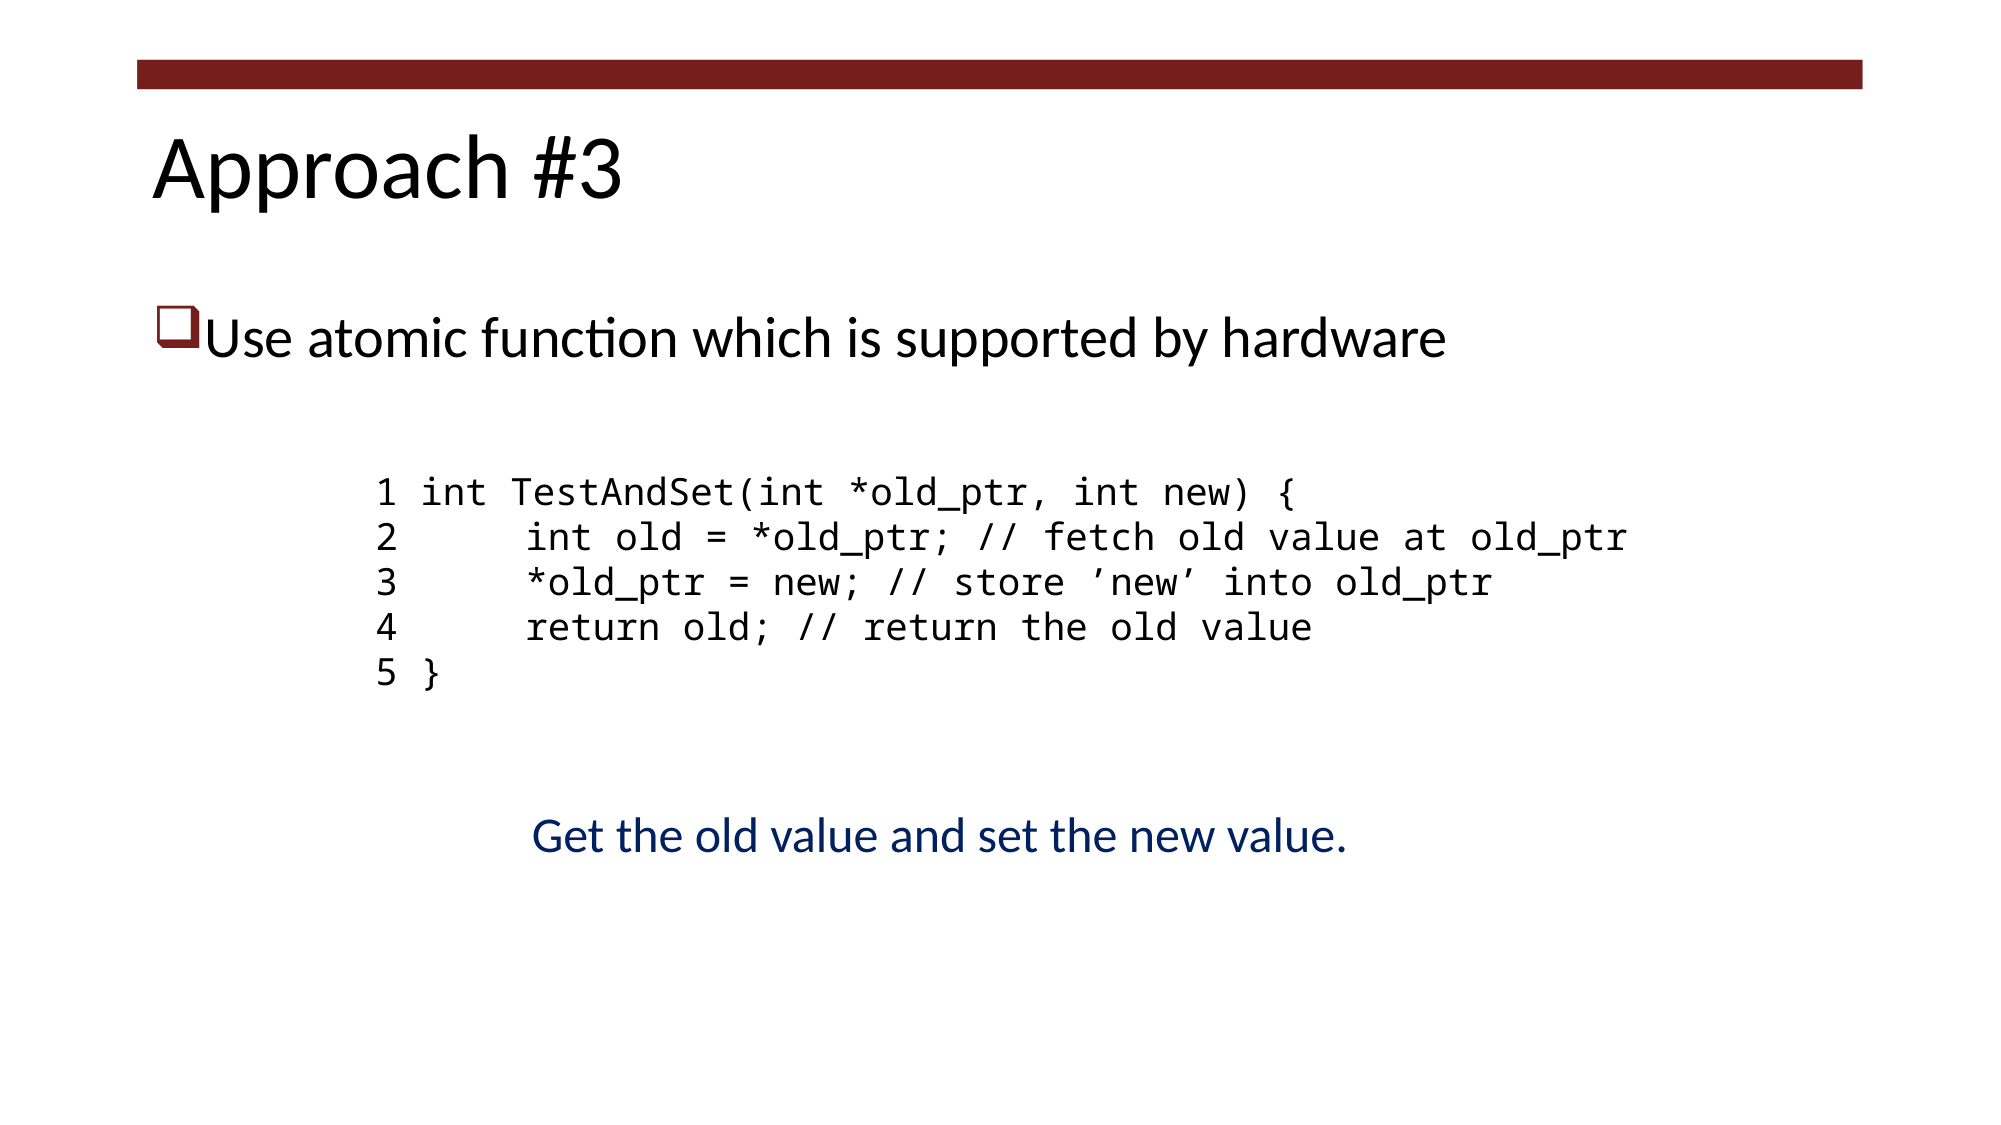

# Approach #3
Use atomic function which is supported by hardware
1 int TestAndSet(int *old_ptr, int new) {
2 	int old = *old_ptr; // fetch old value at old_ptr
3 	*old_ptr = new; // store ’new’ into old_ptr
4 	return old; // return the old value
5 }
Get the old value and set the new value.